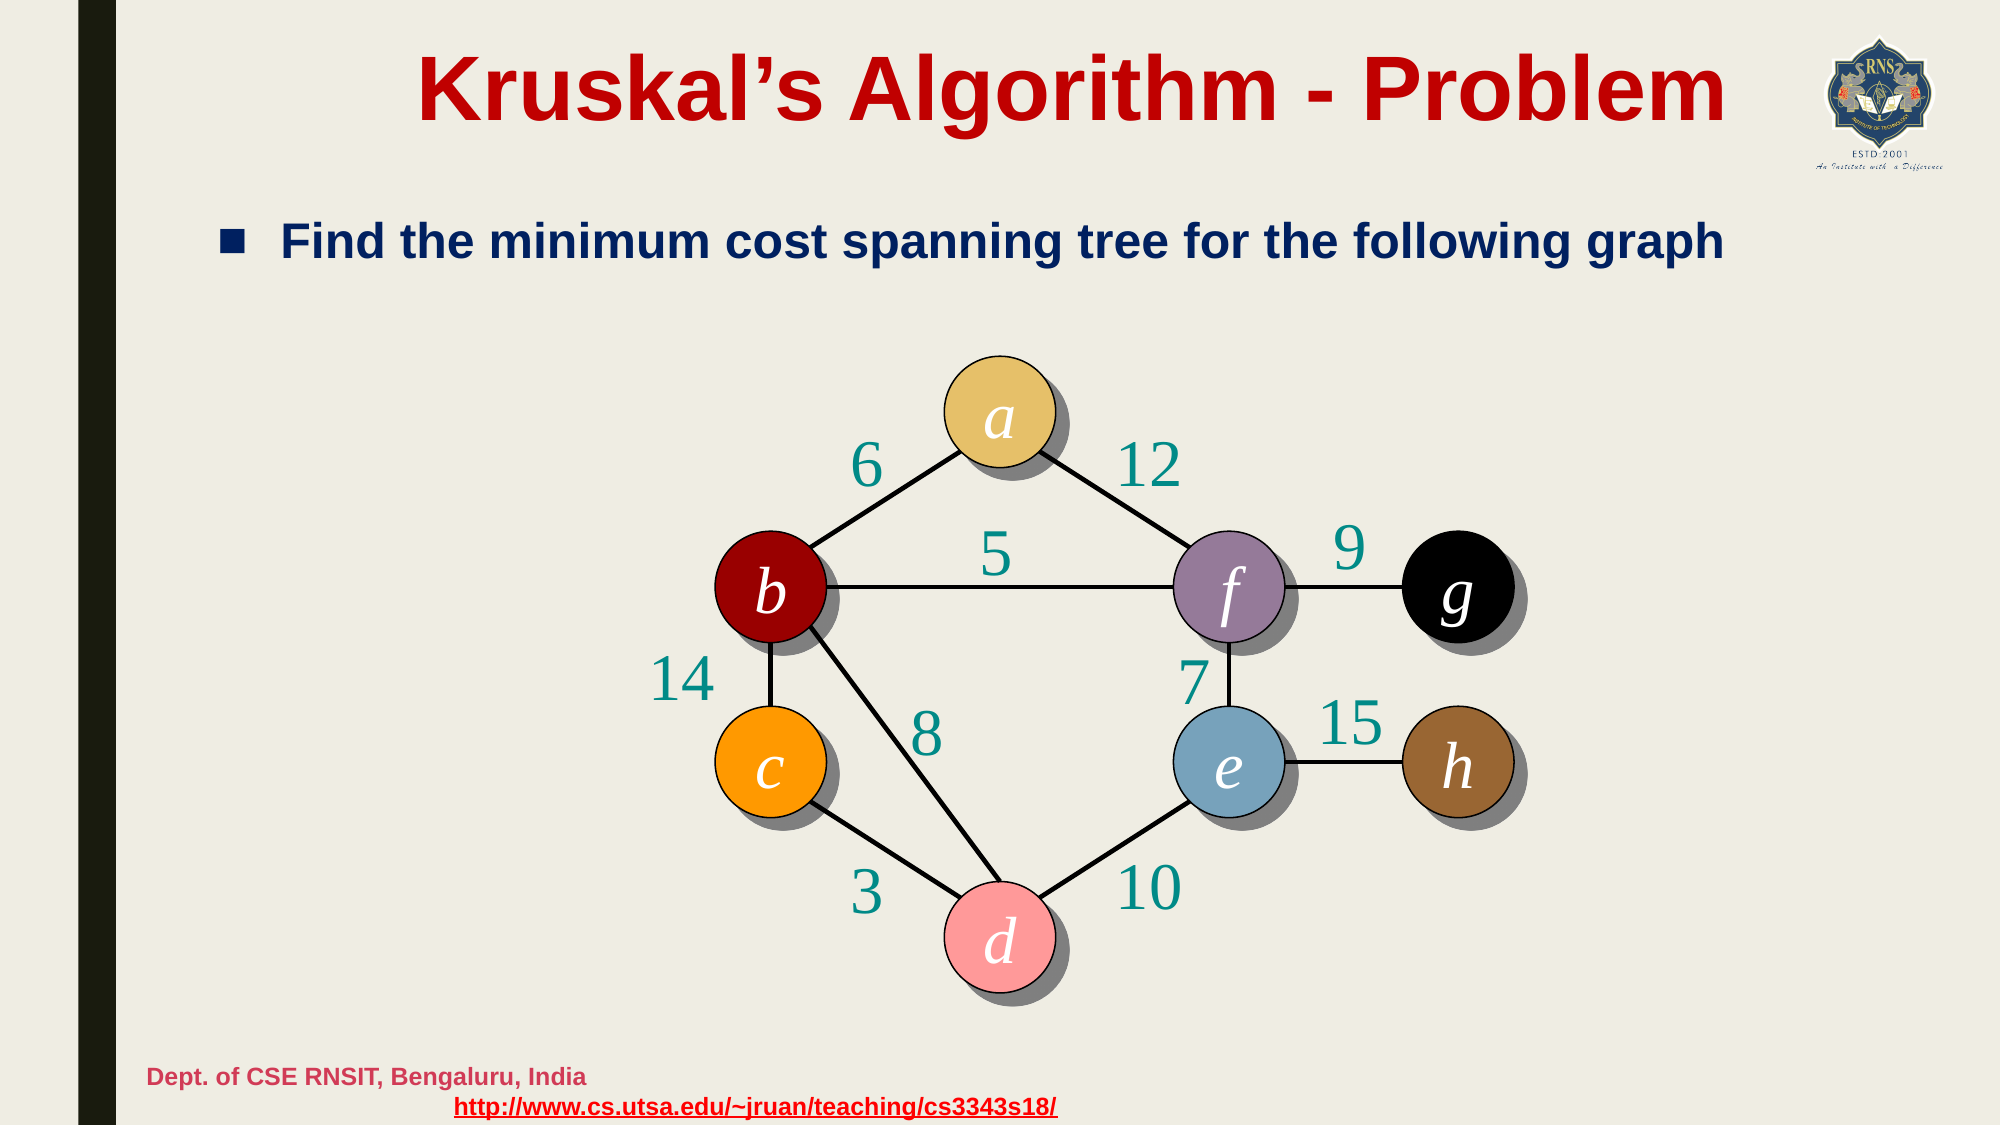

# Kruskal’s Algorithm - Problem
Find the minimum cost spanning tree for the following graph
a
6
12
9
5
b
f
g
14
7
15
8
c
e
h
10
3
d
Dept. of CSE RNSIT, Bengaluru, India  										 http://www.cs.utsa.edu/~jruan/teaching/cs3343s18/